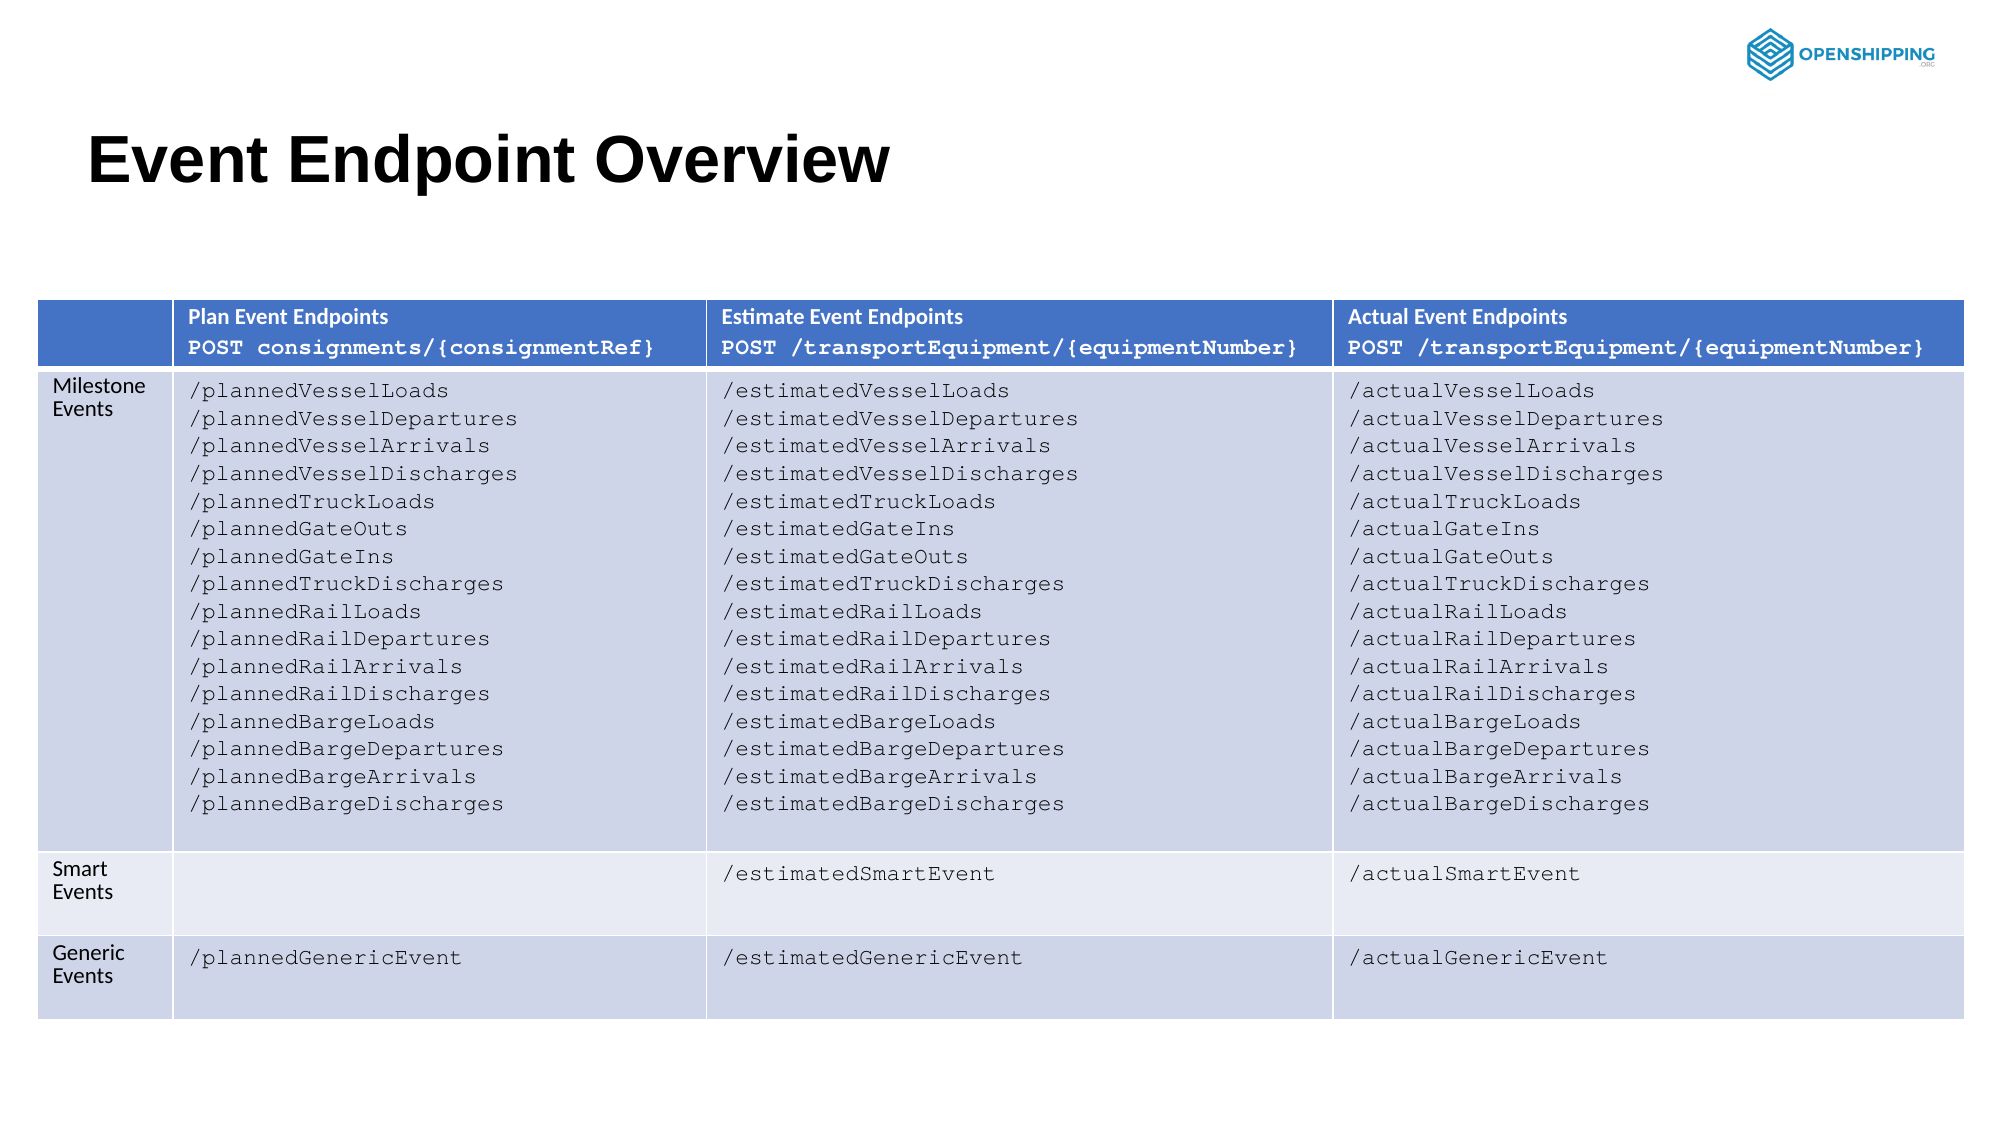

# Event Endpoint Overview
|  | Plan Event Endpoints POST consignments​/{consignmentRef}​ | Estimate Event Endpoints POST /transportEquipment​/{equipmentNumber} | Actual Event Endpoints POST /transportEquipment​/{equipmentNumber} |
| --- | --- | --- | --- |
| Milestone Events | /plannedVesselLoads /plannedVesselDepartures /plannedVesselArrivals /plannedVesselDischarges /plannedTruckLoads /plannedGateOuts /plannedGateIns /plannedTruckDischarges /plannedRailLoads /plannedRailDepartures /plannedRailArrivals /plannedRailDischarges /plannedBargeLoads /plannedBargeDepartures /plannedBargeArrivals /plannedBargeDischarges | /estimatedVesselLoads /estimatedVesselDepartures /estimatedVesselArrivals /estimatedVesselDischarges /estimatedTruckLoads /estimatedGateIns /estimatedGateOuts /estimatedTruckDischarges /estimatedRailLoads /estimatedRailDepartures /estimatedRailArrivals /estimatedRailDischarges /estimatedBargeLoads /estimatedBargeDepartures /estimatedBargeArrivals /estimatedBargeDischarges | /actualVesselLoads /actualVesselDepartures /actualVesselArrivals /actualVesselDischarges /actualTruckLoads /actualGateIns /actualGateOuts /actualTruckDischarges /actualRailLoads /actualRailDepartures /actualRailArrivals /actualRailDischarges /actualBargeLoads /actualBargeDepartures /actualBargeArrivals /actualBargeDischarges |
| Smart Events |  | /estimatedSmartEvent | /actualSmartEvent |
| Generic Events | /plannedGenericEvent | ​/estimatedGenericEvent | /actualGenericEvent |